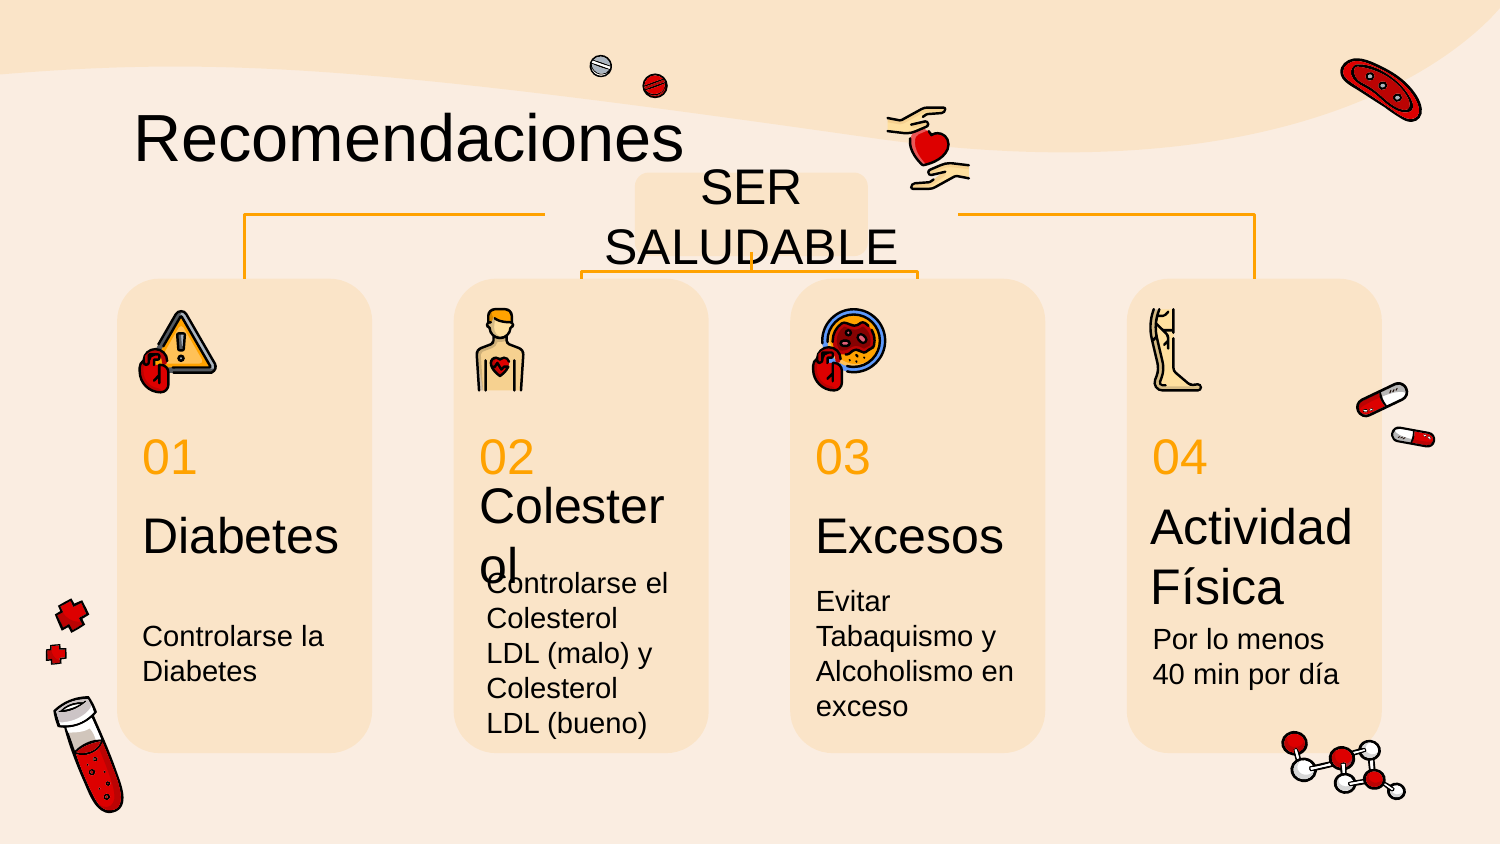

# Recomendaciones

SER SALUDABLE

03
04
01
02
Diabetes
Colesterol
Excesos
Actividad Física
Controlarse el Colesterol LDL (malo) y Colesterol LDL (bueno)
Controlarse la Diabetes
Evitar Tabaquismo y Alcoholismo en exceso
Por lo menos 40 min por día